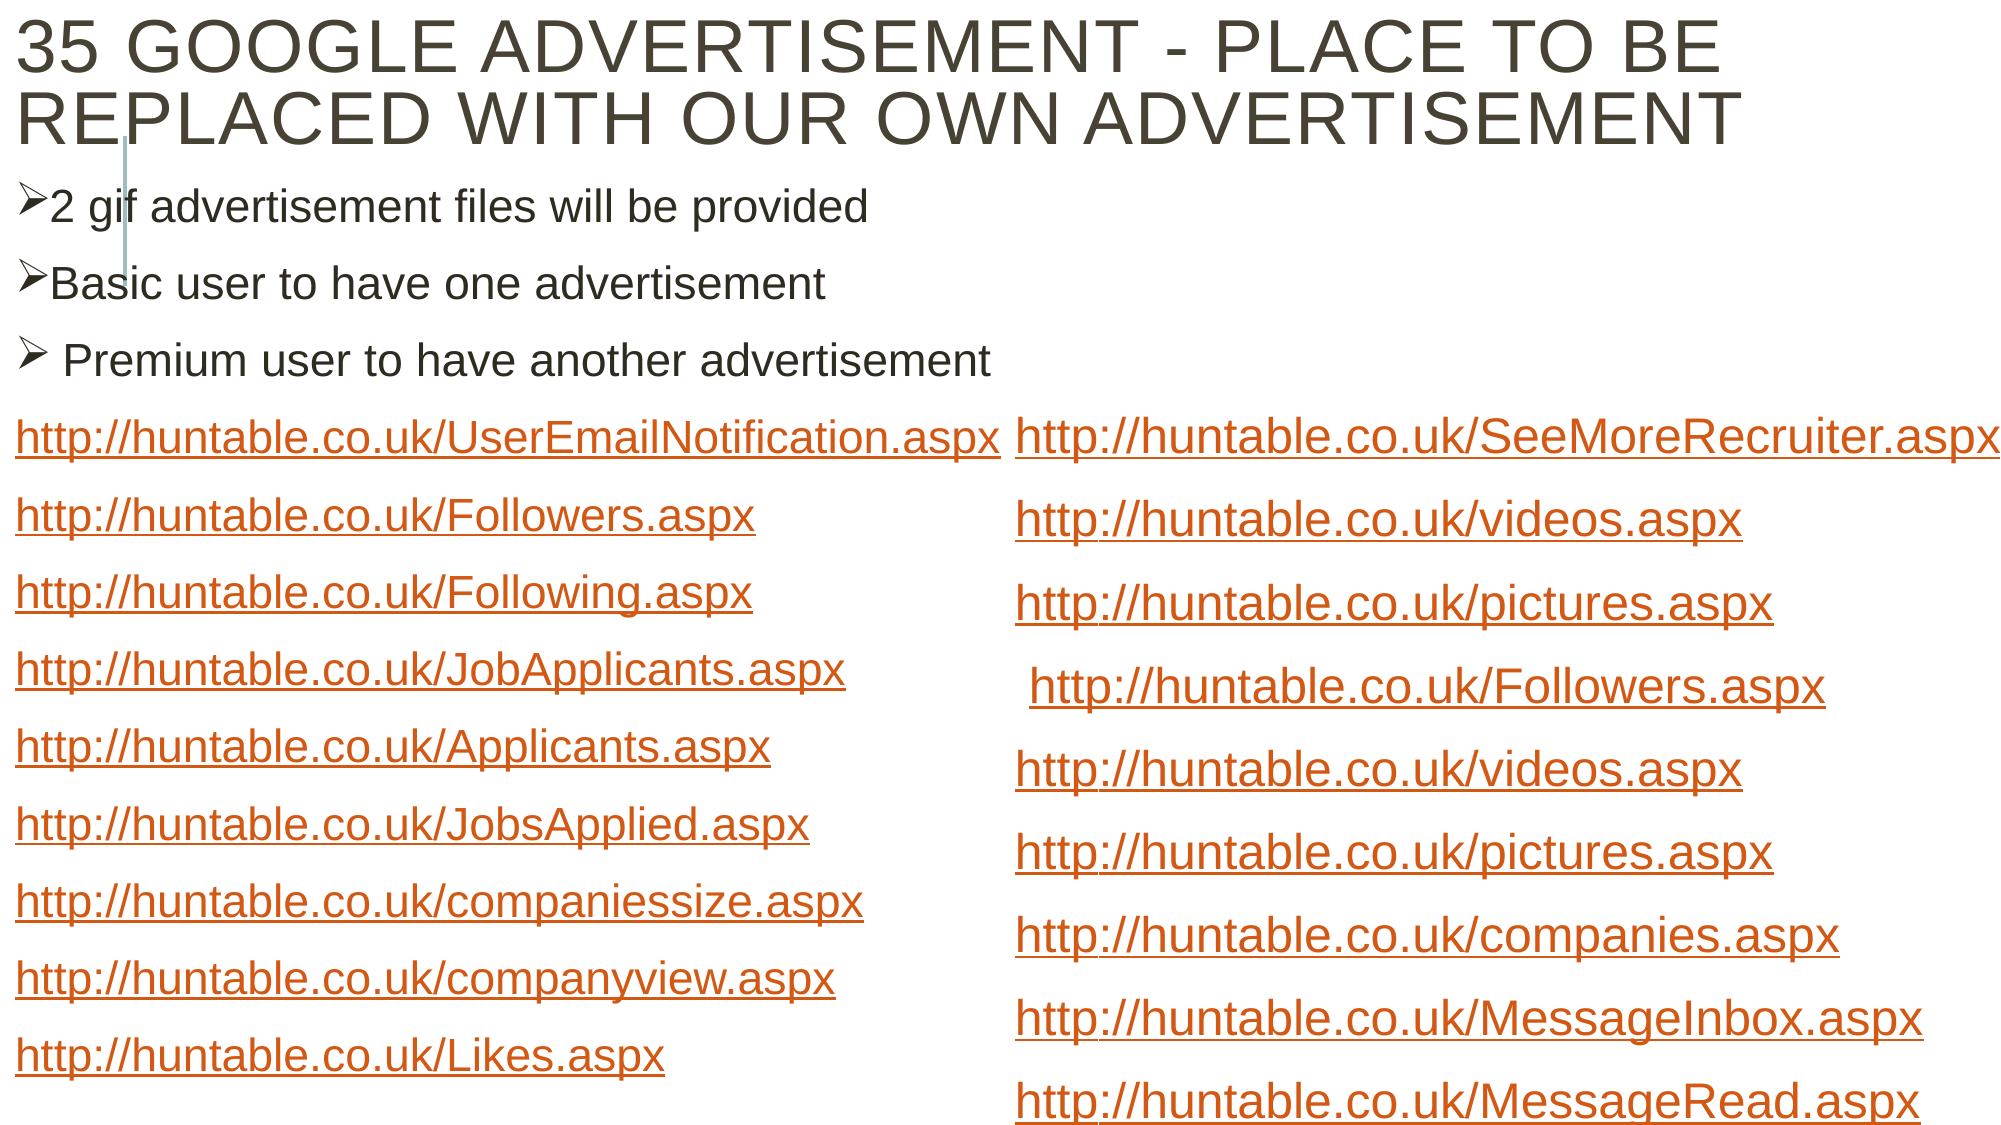

# 35 Google advertisement - place to be replaced with our own advertisement
2 gif advertisement files will be provided
Basic user to have one advertisement
 Premium user to have another advertisement
http://huntable.co.uk/UserEmailNotification.aspx
http://huntable.co.uk/Followers.aspx
http://huntable.co.uk/Following.aspx
http://huntable.co.uk/JobApplicants.aspx
http://huntable.co.uk/Applicants.aspx
http://huntable.co.uk/JobsApplied.aspx
http://huntable.co.uk/companiessize.aspx
http://huntable.co.uk/companyview.aspx
http://huntable.co.uk/Likes.aspx

http://huntable.co.uk/SeeMoreRecruiter.aspx
http://huntable.co.uk/videos.aspx
http://huntable.co.uk/pictures.aspx
 http://huntable.co.uk/Followers.aspx
http://huntable.co.uk/videos.aspx
http://huntable.co.uk/pictures.aspx
http://huntable.co.uk/companies.aspx
http://huntable.co.uk/MessageInbox.aspx
http://huntable.co.uk/MessageRead.aspx